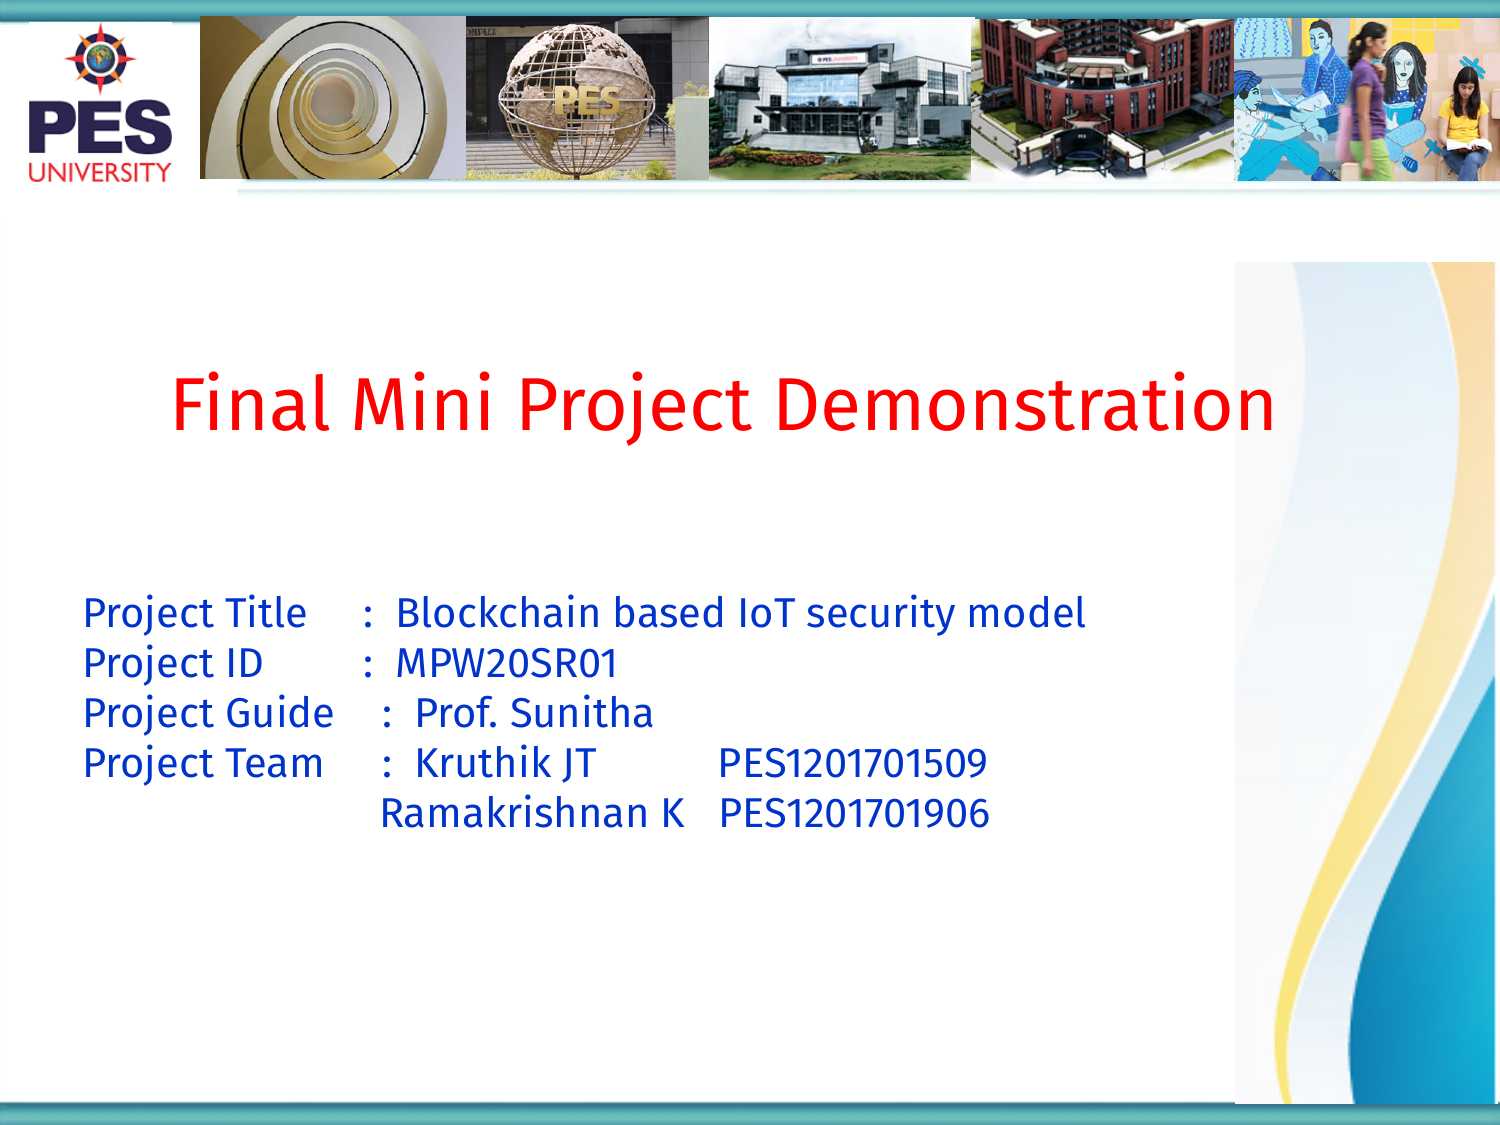

Final Mini Project Demonstration

Project Title     :  Blockchain based IoT security model
Project ID         :  MPW20SR01
Project Guide	:  Prof. Sunitha
Project Team 	:  Kruthik JT           PES1201701509
                           Ramakrishnan K   PES1201701906